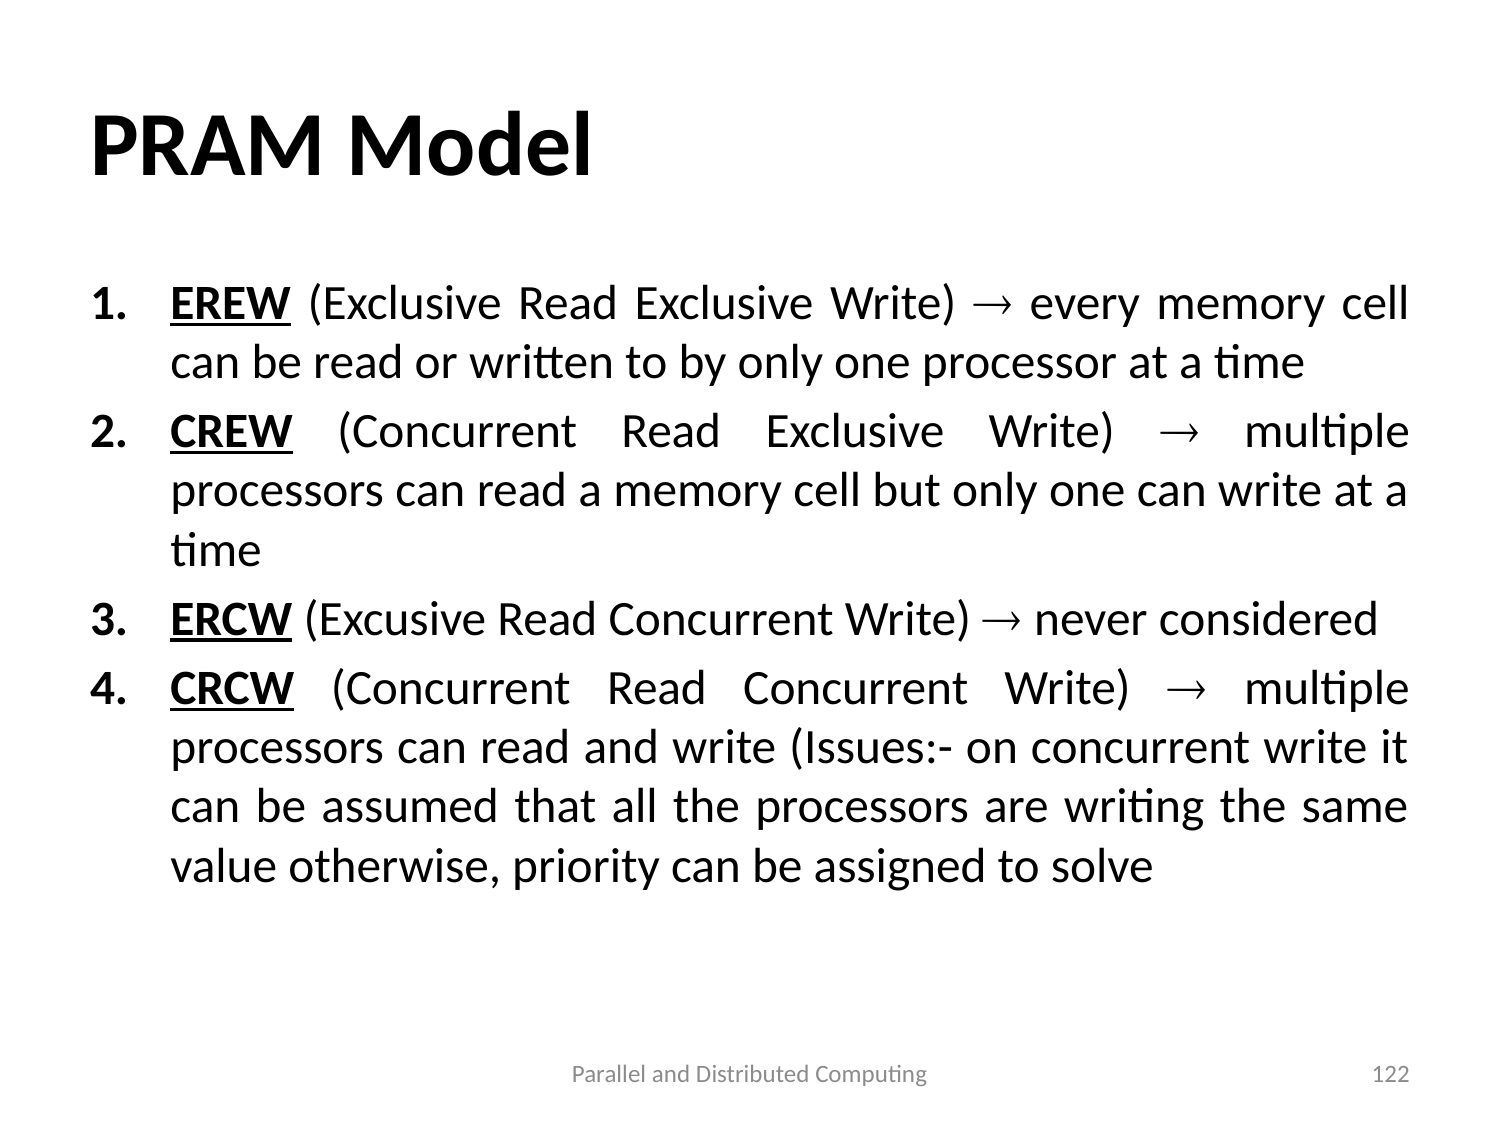

# PRAM Model
EREW (Exclusive Read Exclusive Write) → every memory cell can be read or written to by only one processor at a time
CREW (Concurrent Read Exclusive Write) → multiple processors can read a memory cell but only one can write at a time
ERCW (Excusive Read Concurrent Write) → never considered
CRCW (Concurrent Read Concurrent Write) → multiple processors can read and write (Issues:- on concurrent write it can be assumed that all the processors are writing the same value otherwise, priority can be assigned to solve
Parallel and Distributed Computing
122